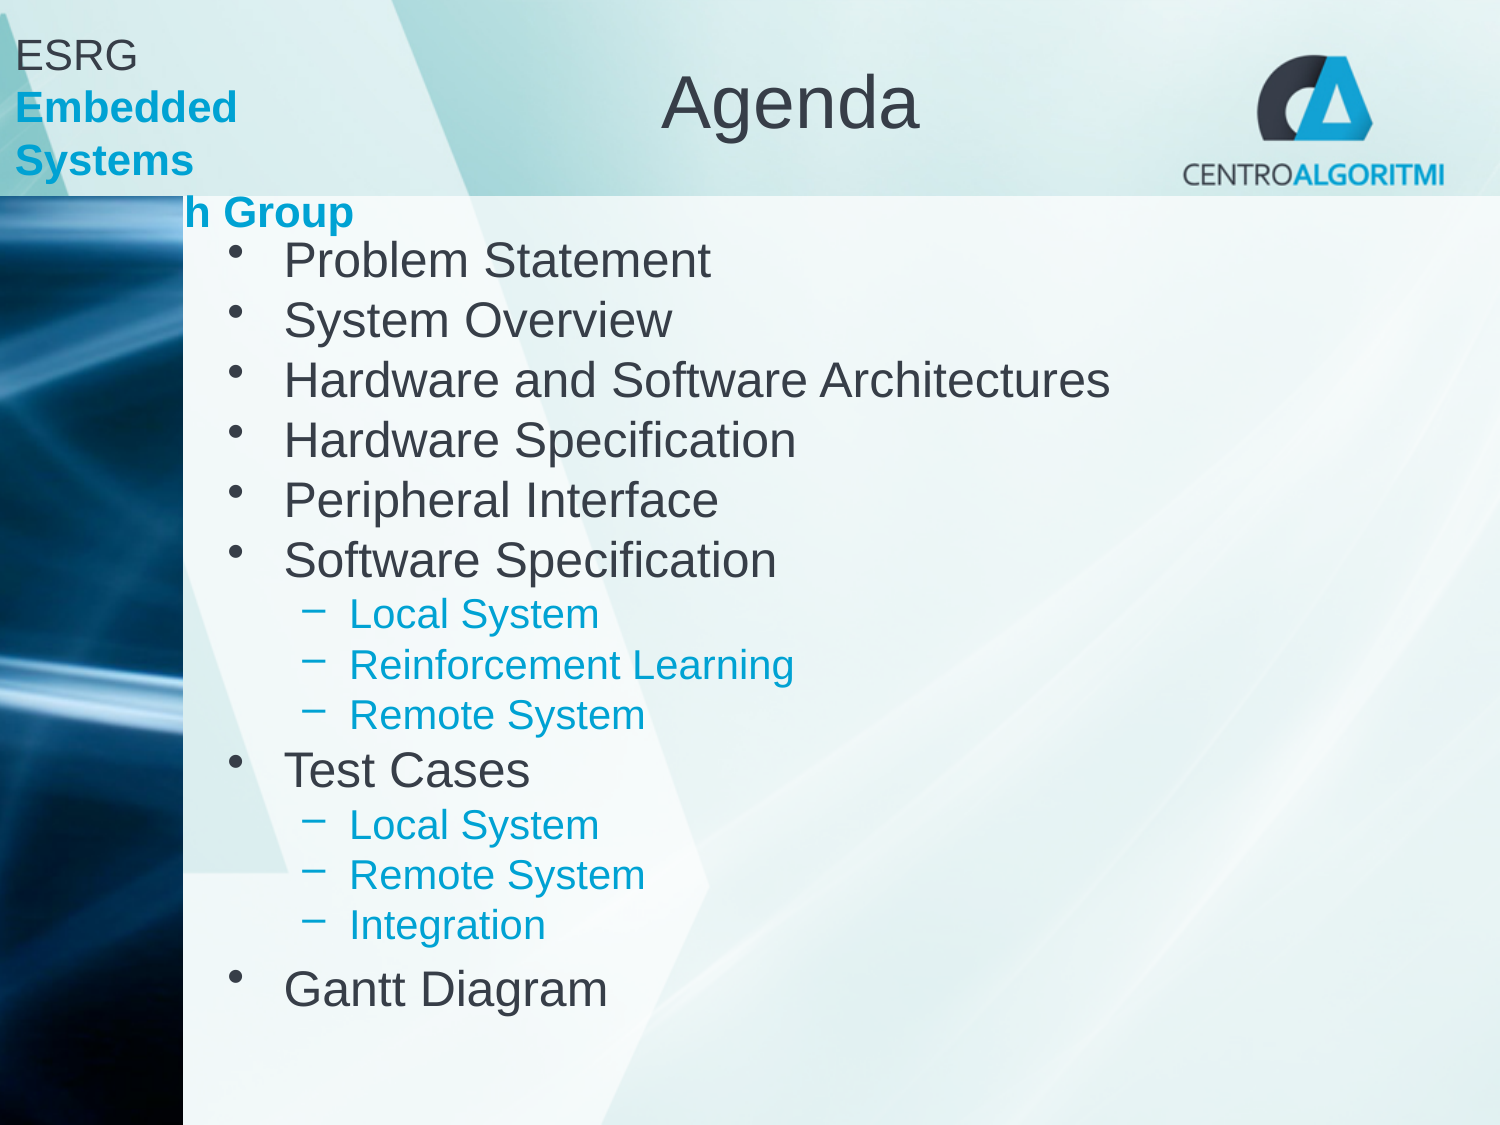

# Agenda
Problem Statement
System Overview
Hardware and Software Architectures
Hardware Specification
Peripheral Interface
Software Specification
Local System
Reinforcement Learning
Remote System
Test Cases
Local System
Remote System
Integration
Gantt Diagram